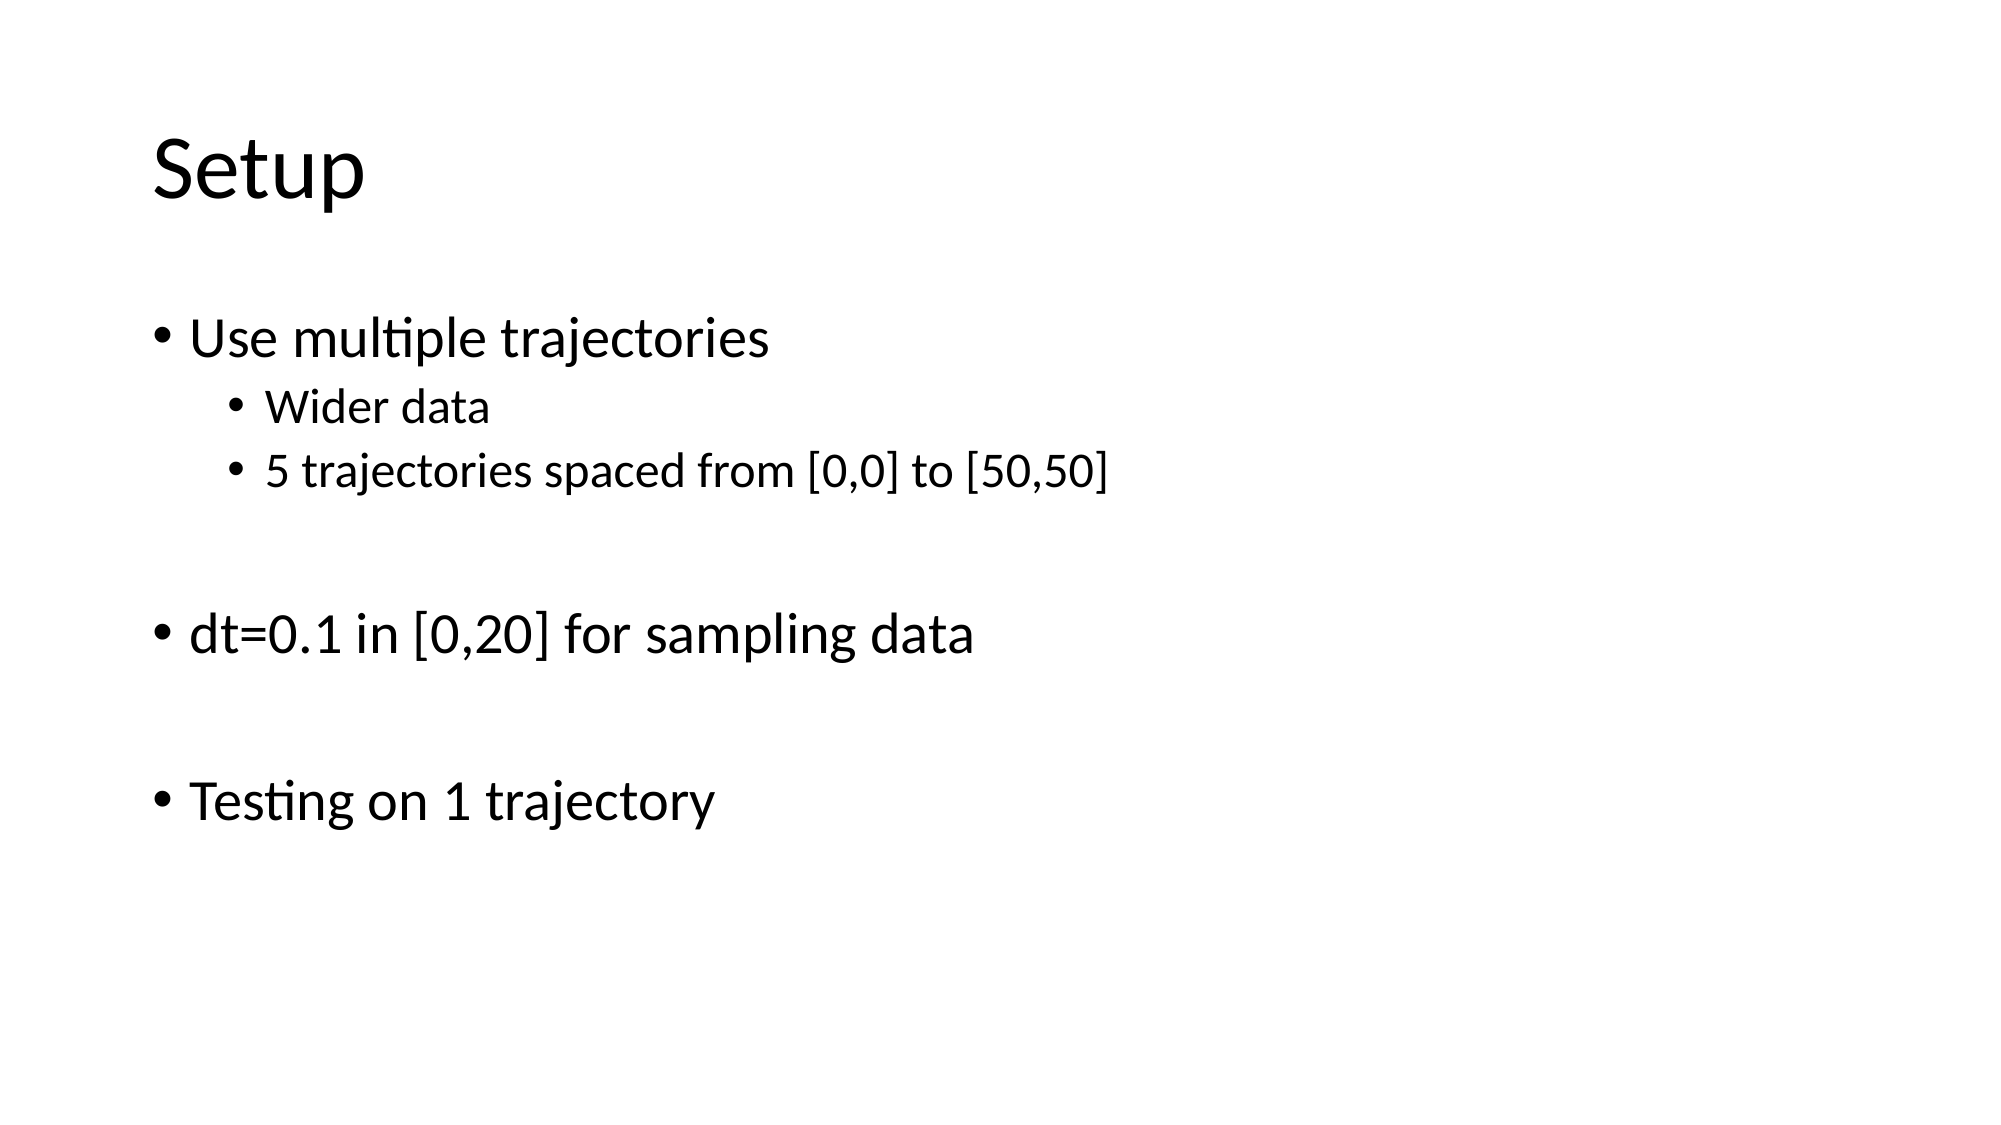

# Setup
Use multiple trajectories
Wider data
5 trajectories spaced from [0,0] to [50,50]

dt=0.1 in [0,20] for sampling data

Testing on 1 trajectory